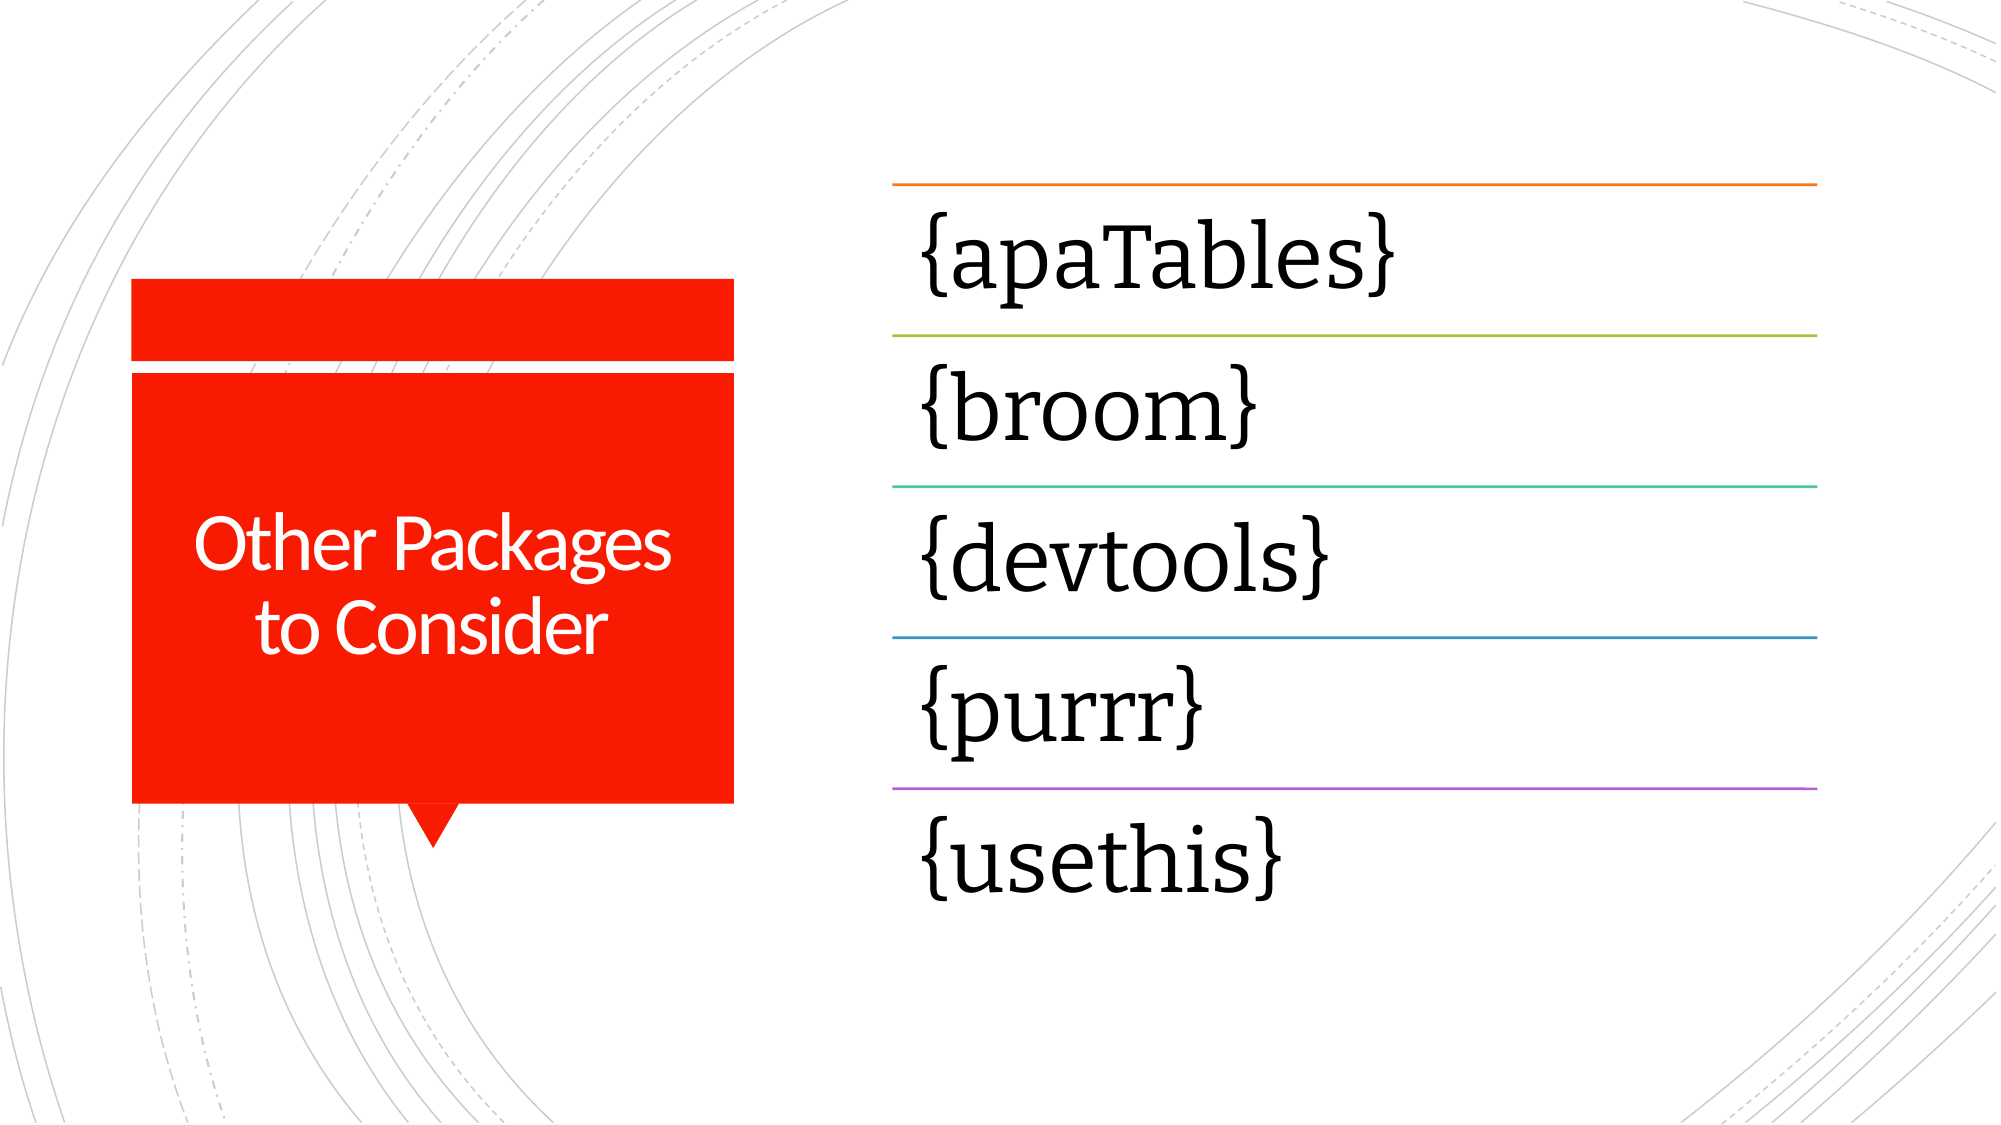

{apaTables}
{broom}
{devtools}
{purrr}
{usethis}
# Other Packages to Consider